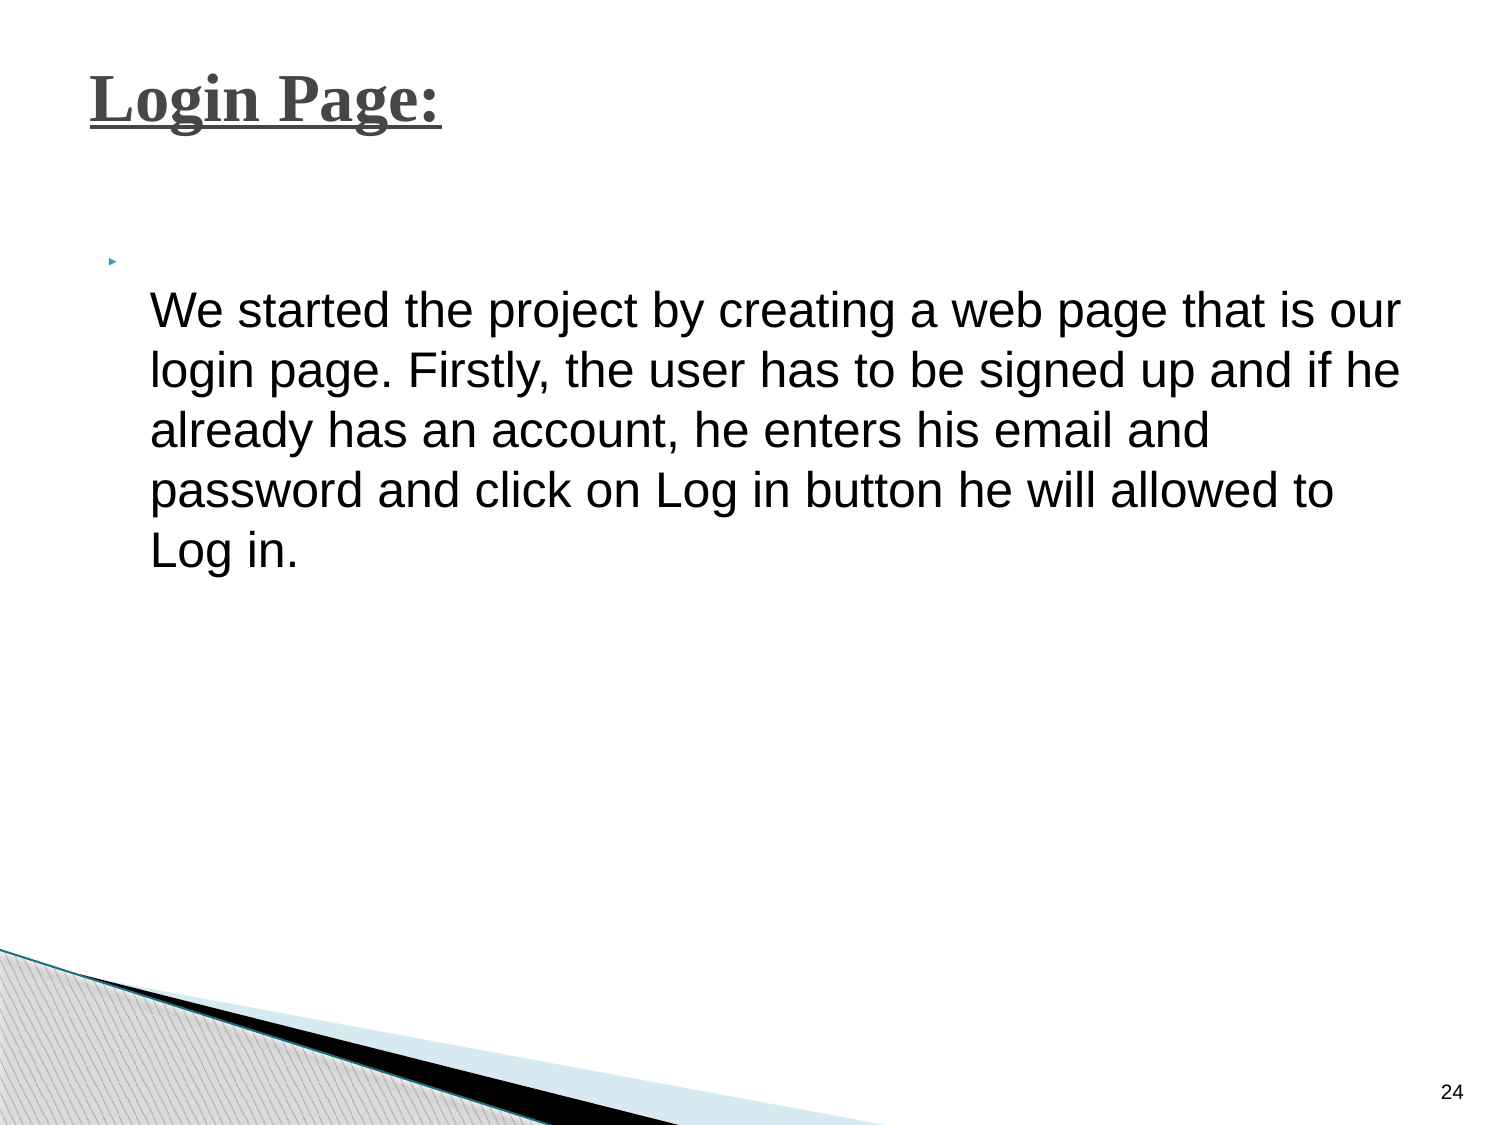

# Login Page:
 
We started the project by creating a web page that is our login page. Firstly, the user has to be signed up and if he already has an account, he enters his email and password and click on Log in button he will allowed to Log in.
24